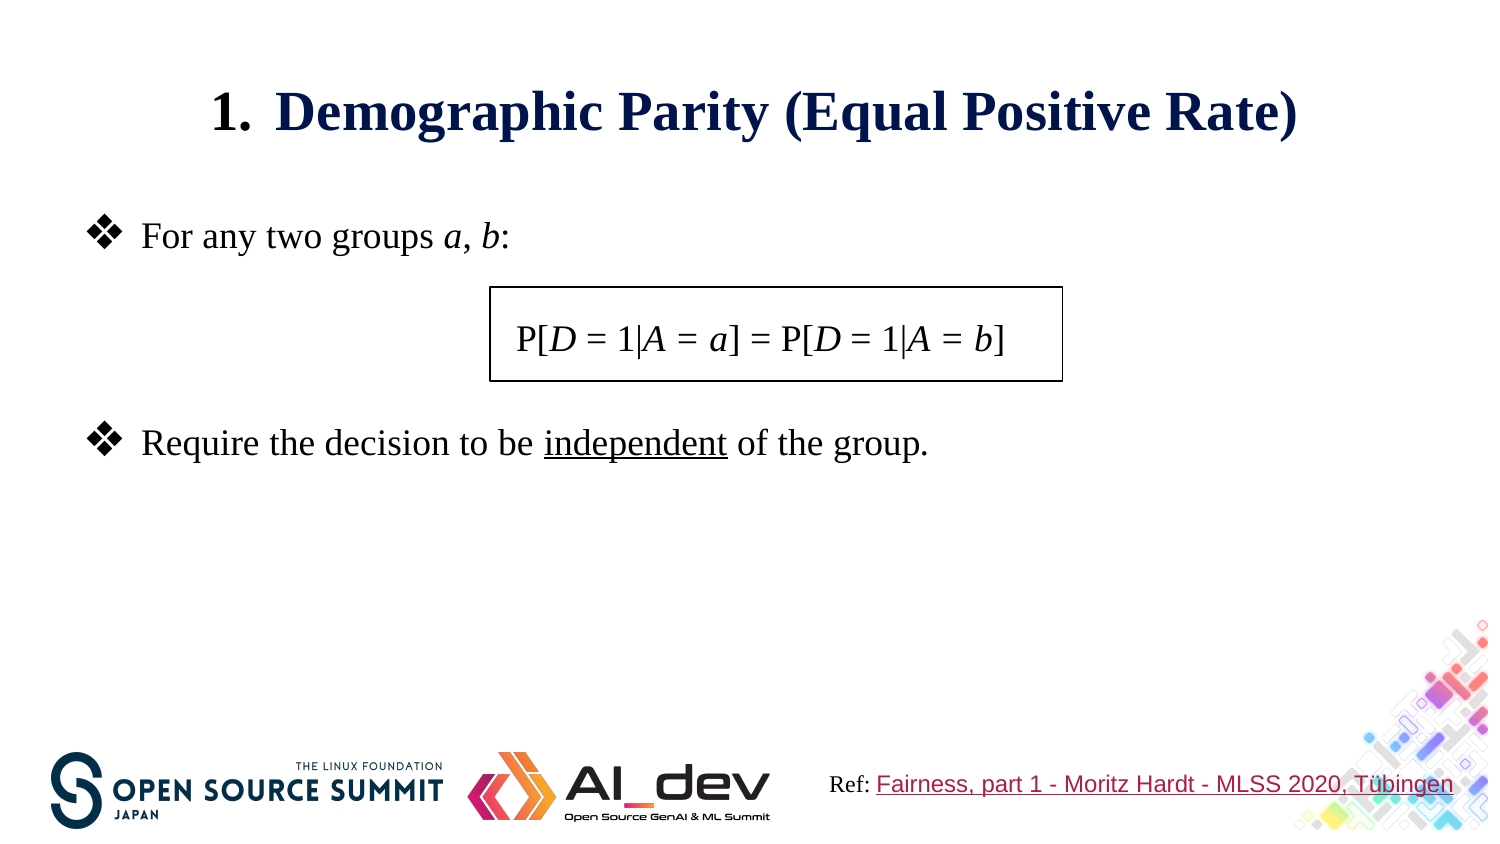

# Demographic Parity (Equal Positive Rate)
For any two groups a, b:

P[D = 1|A = a] = P[D = 1|A = b]

Require the decision to be independent of the group.

Ref: Fairness, part 1 - Moritz Hardt - MLSS 2020, Tübingen